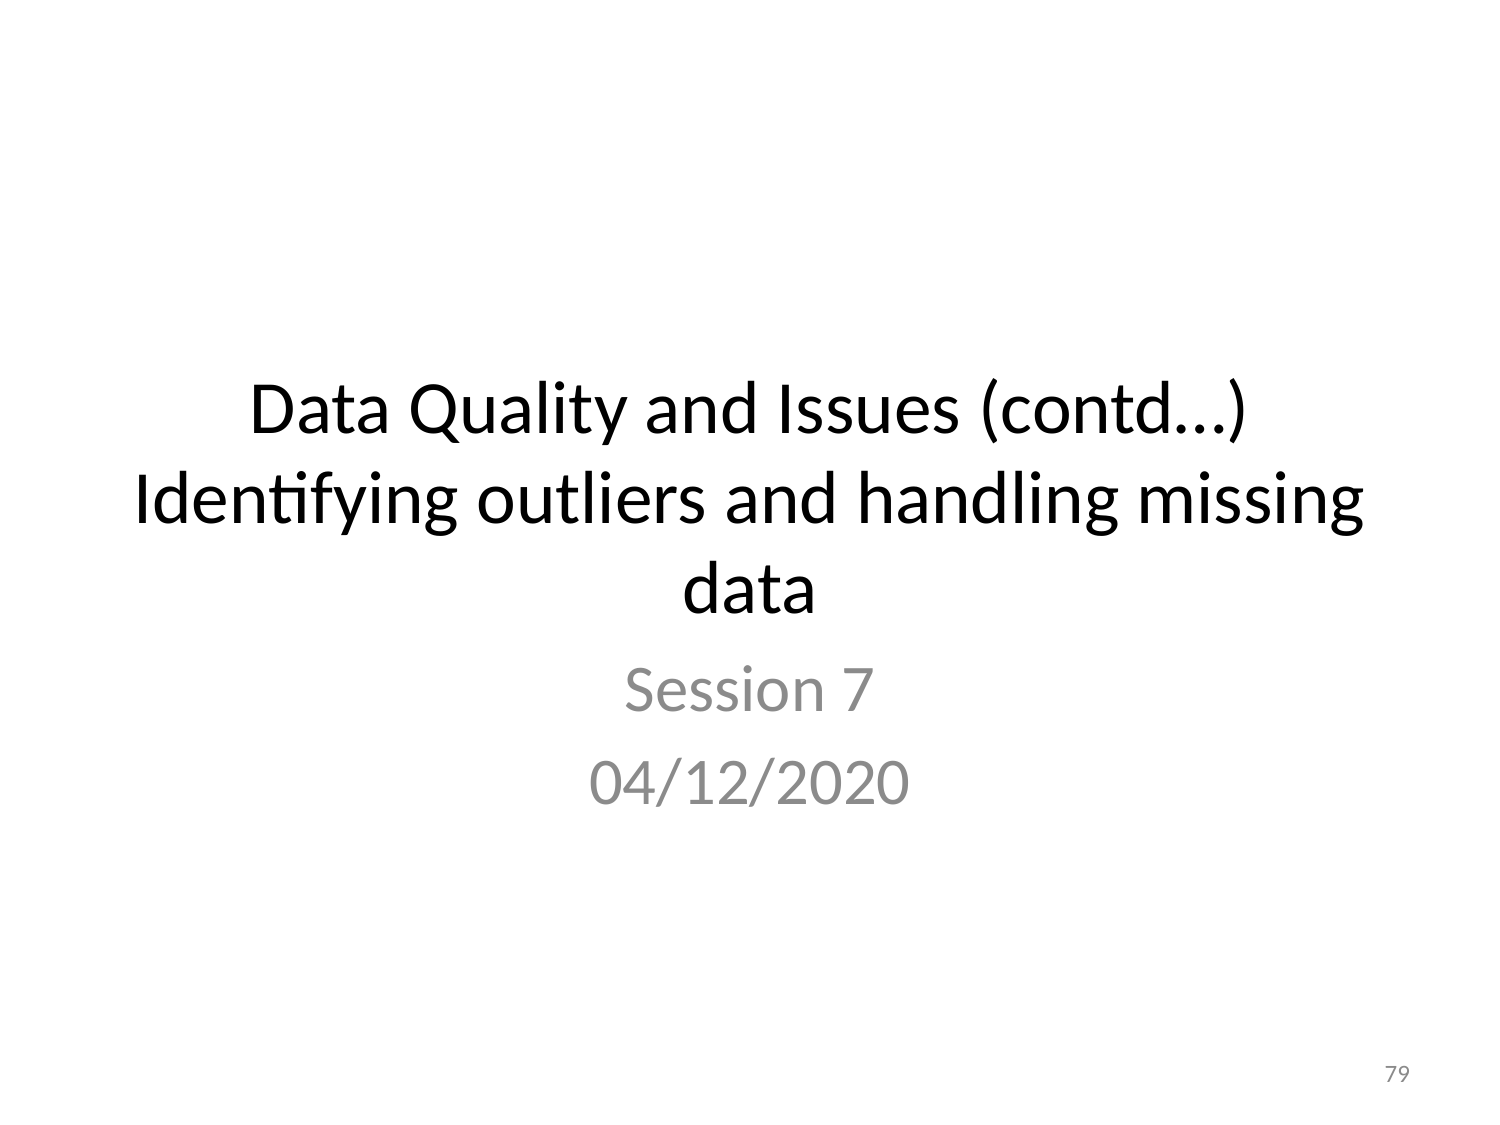

# Data Quality and Issues (contd…) Identifying outliers and handling missing data
Session 7
04/12/2020
79